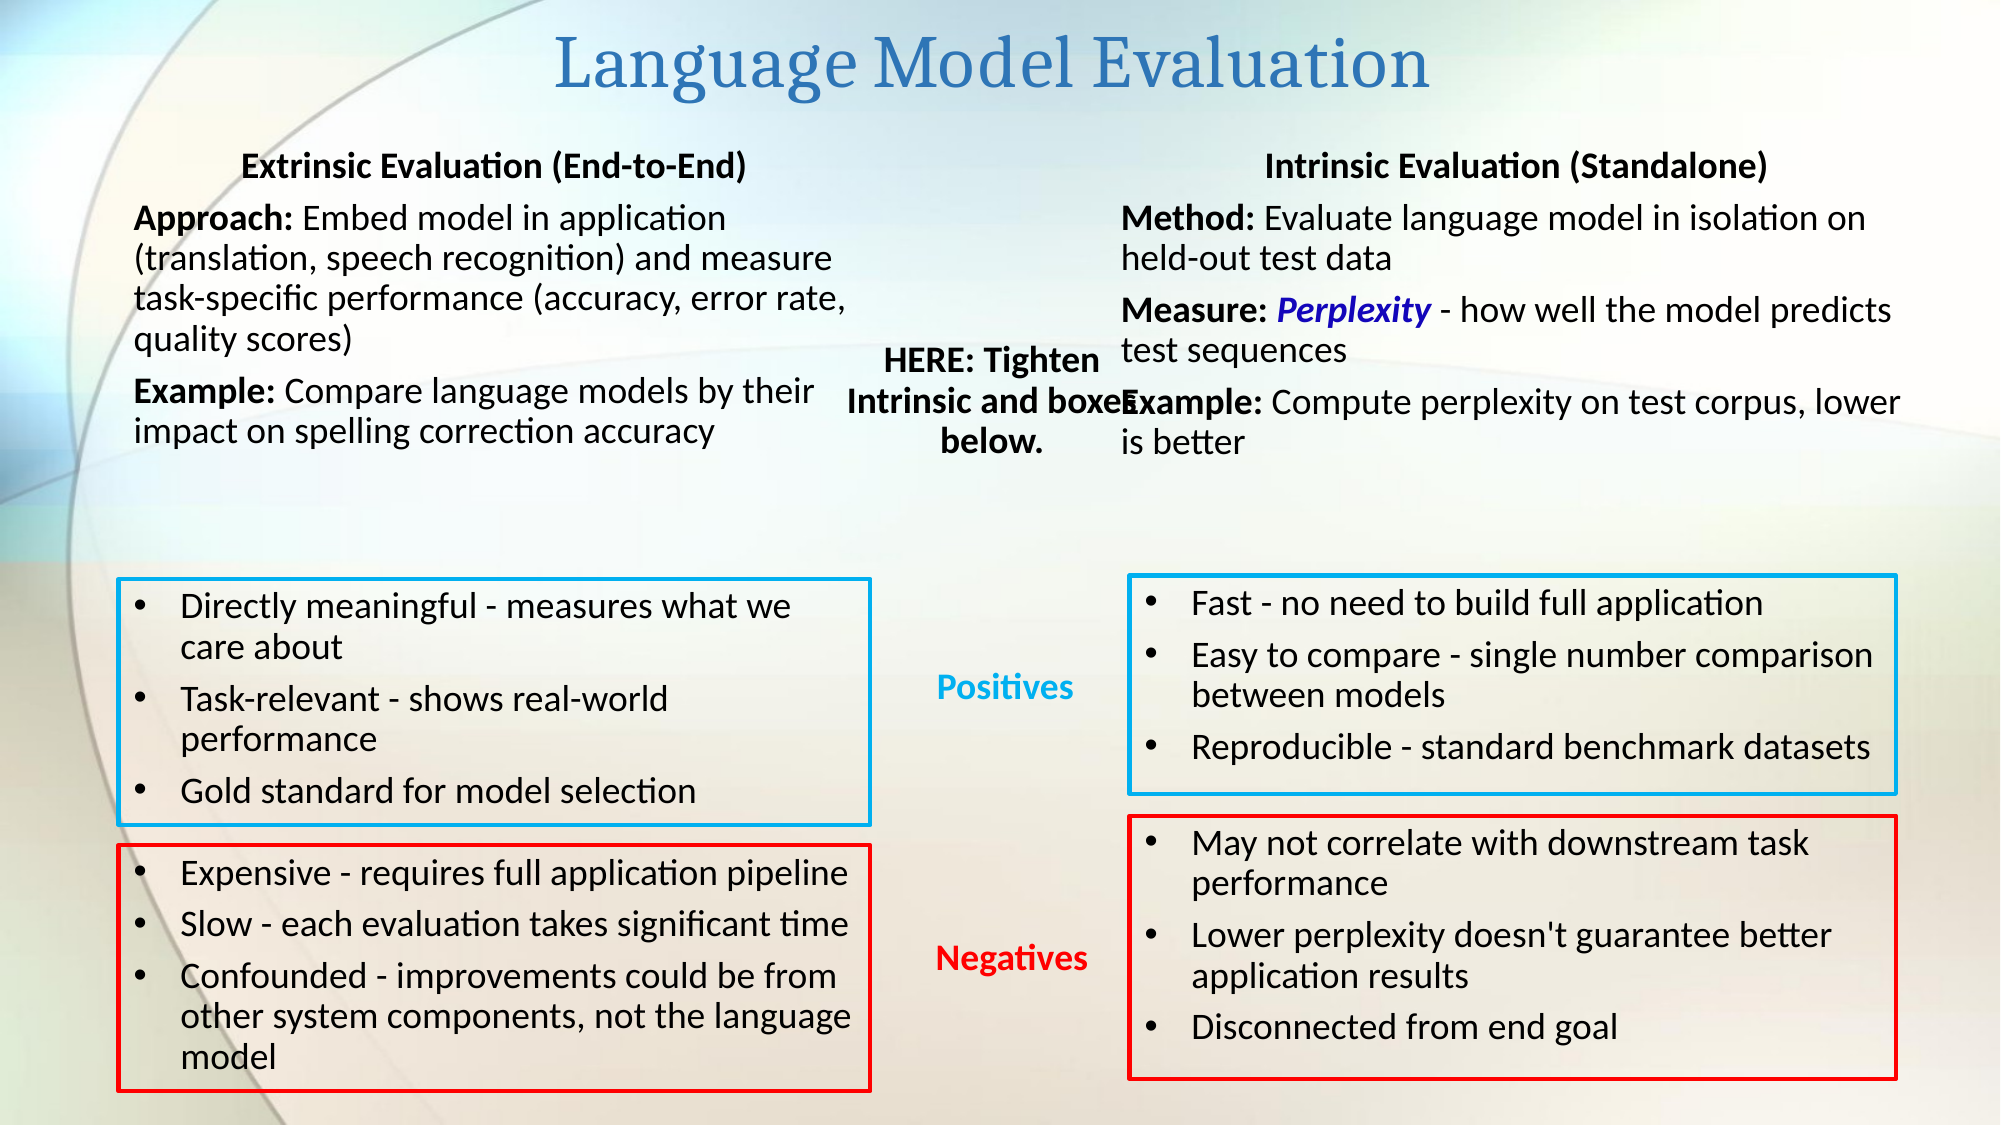

Language Model Evaluation
Extrinsic Evaluation (End-to-End)
Approach: Embed model in application (translation, speech recognition) and measure task-specific performance (accuracy, error rate, quality scores)
Example: Compare language models by their impact on spelling correction accuracy
Intrinsic Evaluation (Standalone)
Method: Evaluate language model in isolation on held-out test data
Measure: Perplexity - how well the model predicts test sequences
Example: Compute perplexity on test corpus, lower is better
HERE: Tighten Intrinsic and boxes below.
Fast - no need to build full application
Easy to compare - single number comparison between models
Reproducible - standard benchmark datasets
Directly meaningful - measures what we care about
Task-relevant - shows real-world performance
Gold standard for model selection
Positives
May not correlate with downstream task performance
Lower perplexity doesn't guarantee better application results
Disconnected from end goal
Expensive - requires full application pipeline
Slow - each evaluation takes significant time
Confounded - improvements could be from other system components, not the language model
Negatives